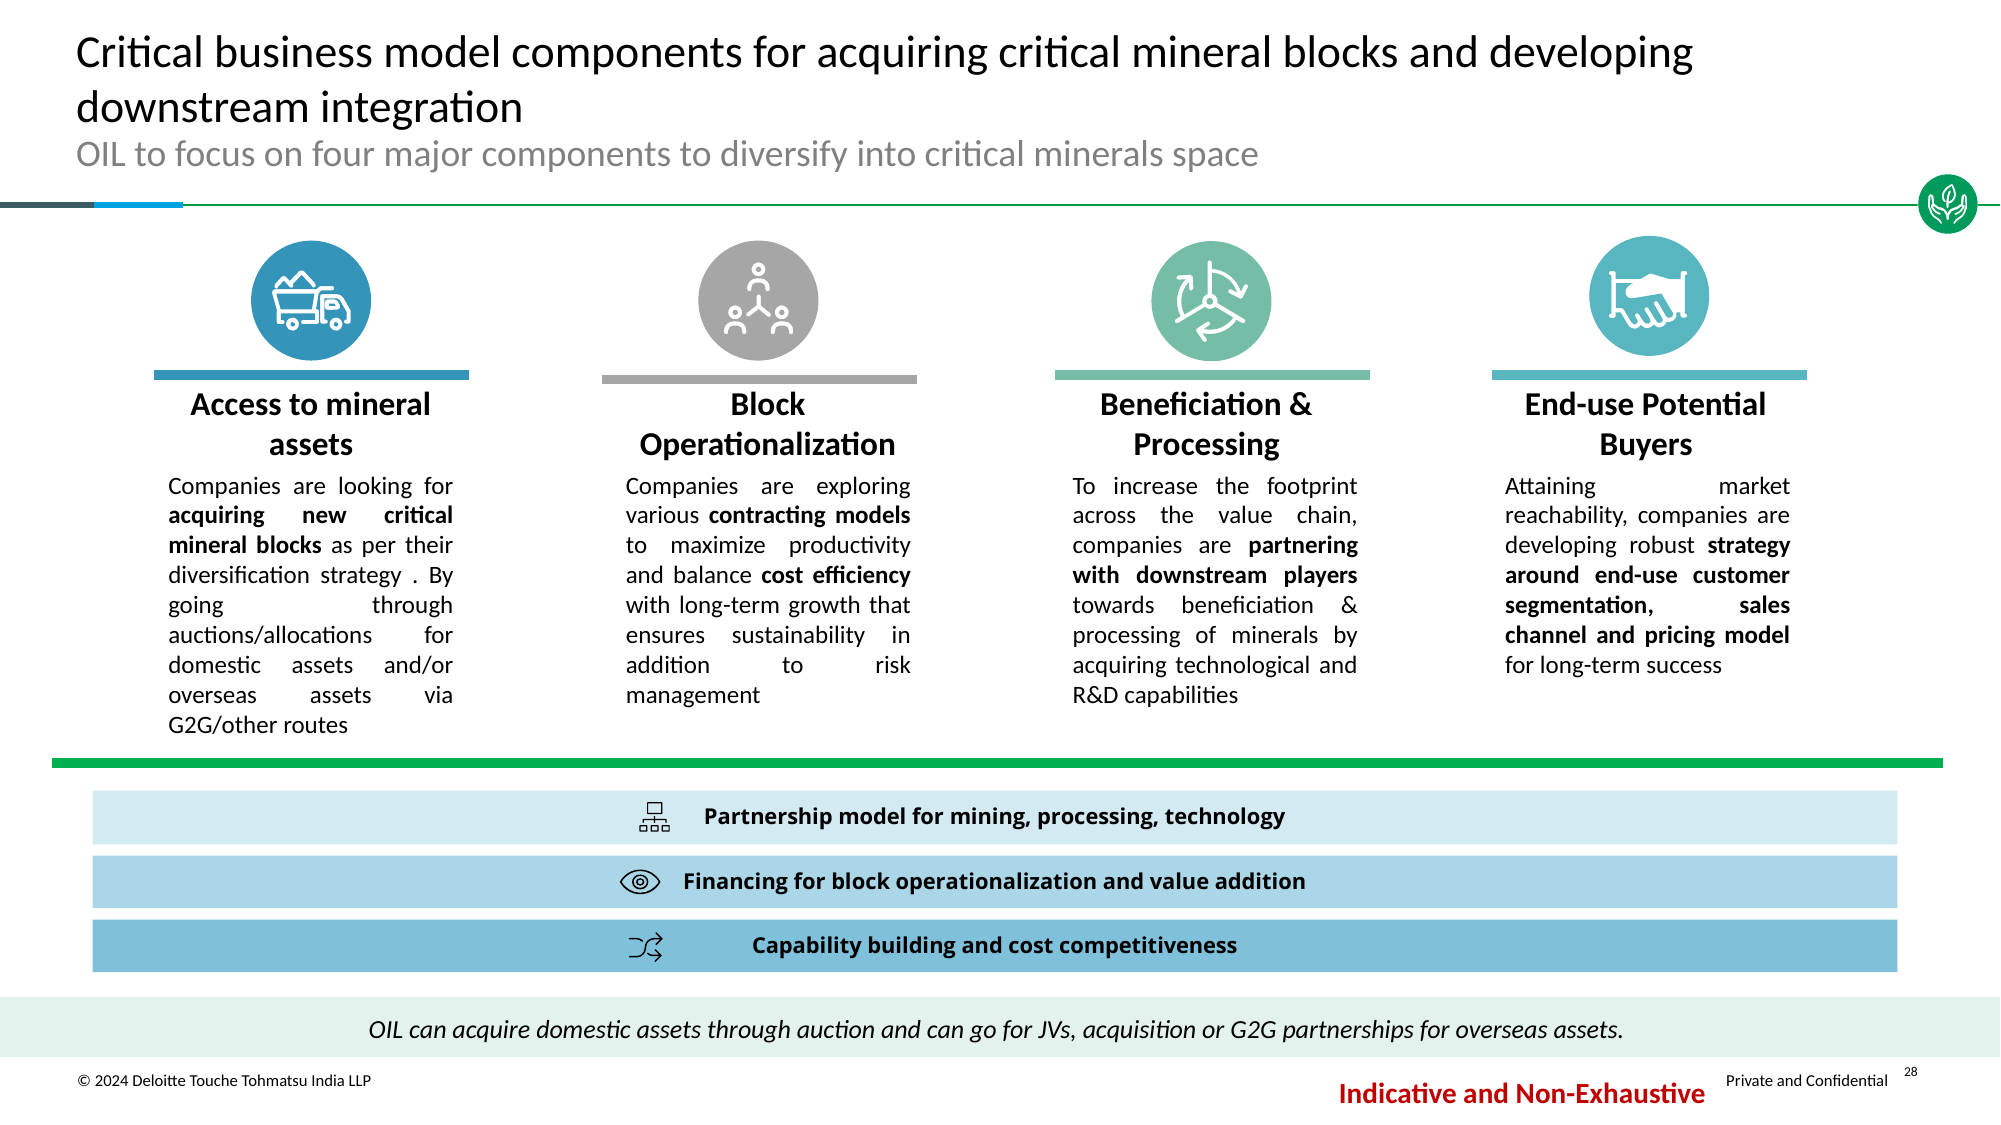

# Critical business model components for acquiring critical mineral blocks and developing downstream integration
OIL to focus on four major components to diversify into critical minerals space

Access to mineral assets
Block Operationalization
Beneficiation & Processing
End-use Potential Buyers
Companies are looking for acquiring new critical mineral blocks as per their diversification strategy . By going through auctions/allocations for domestic assets and/or overseas assets via G2G/other routes
Companies are exploring various contracting models to maximize productivity and balance cost efficiency with long-term growth that ensures sustainability in addition to risk management
To increase the footprint across the value chain, companies are partnering with downstream players towards beneficiation & processing of minerals by acquiring technological and R&D capabilities
Attaining market reachability, companies are developing robust strategy around end-use customer segmentation, sales channel and pricing model for long-term success
Partnership model for mining, processing, technology

Financing for block operationalization and value addition

Capability building and cost competitiveness

OIL can acquire domestic assets through auction and can go for JVs, acquisition or G2G partnerships for overseas assets.
Indicative and Non-Exhaustive